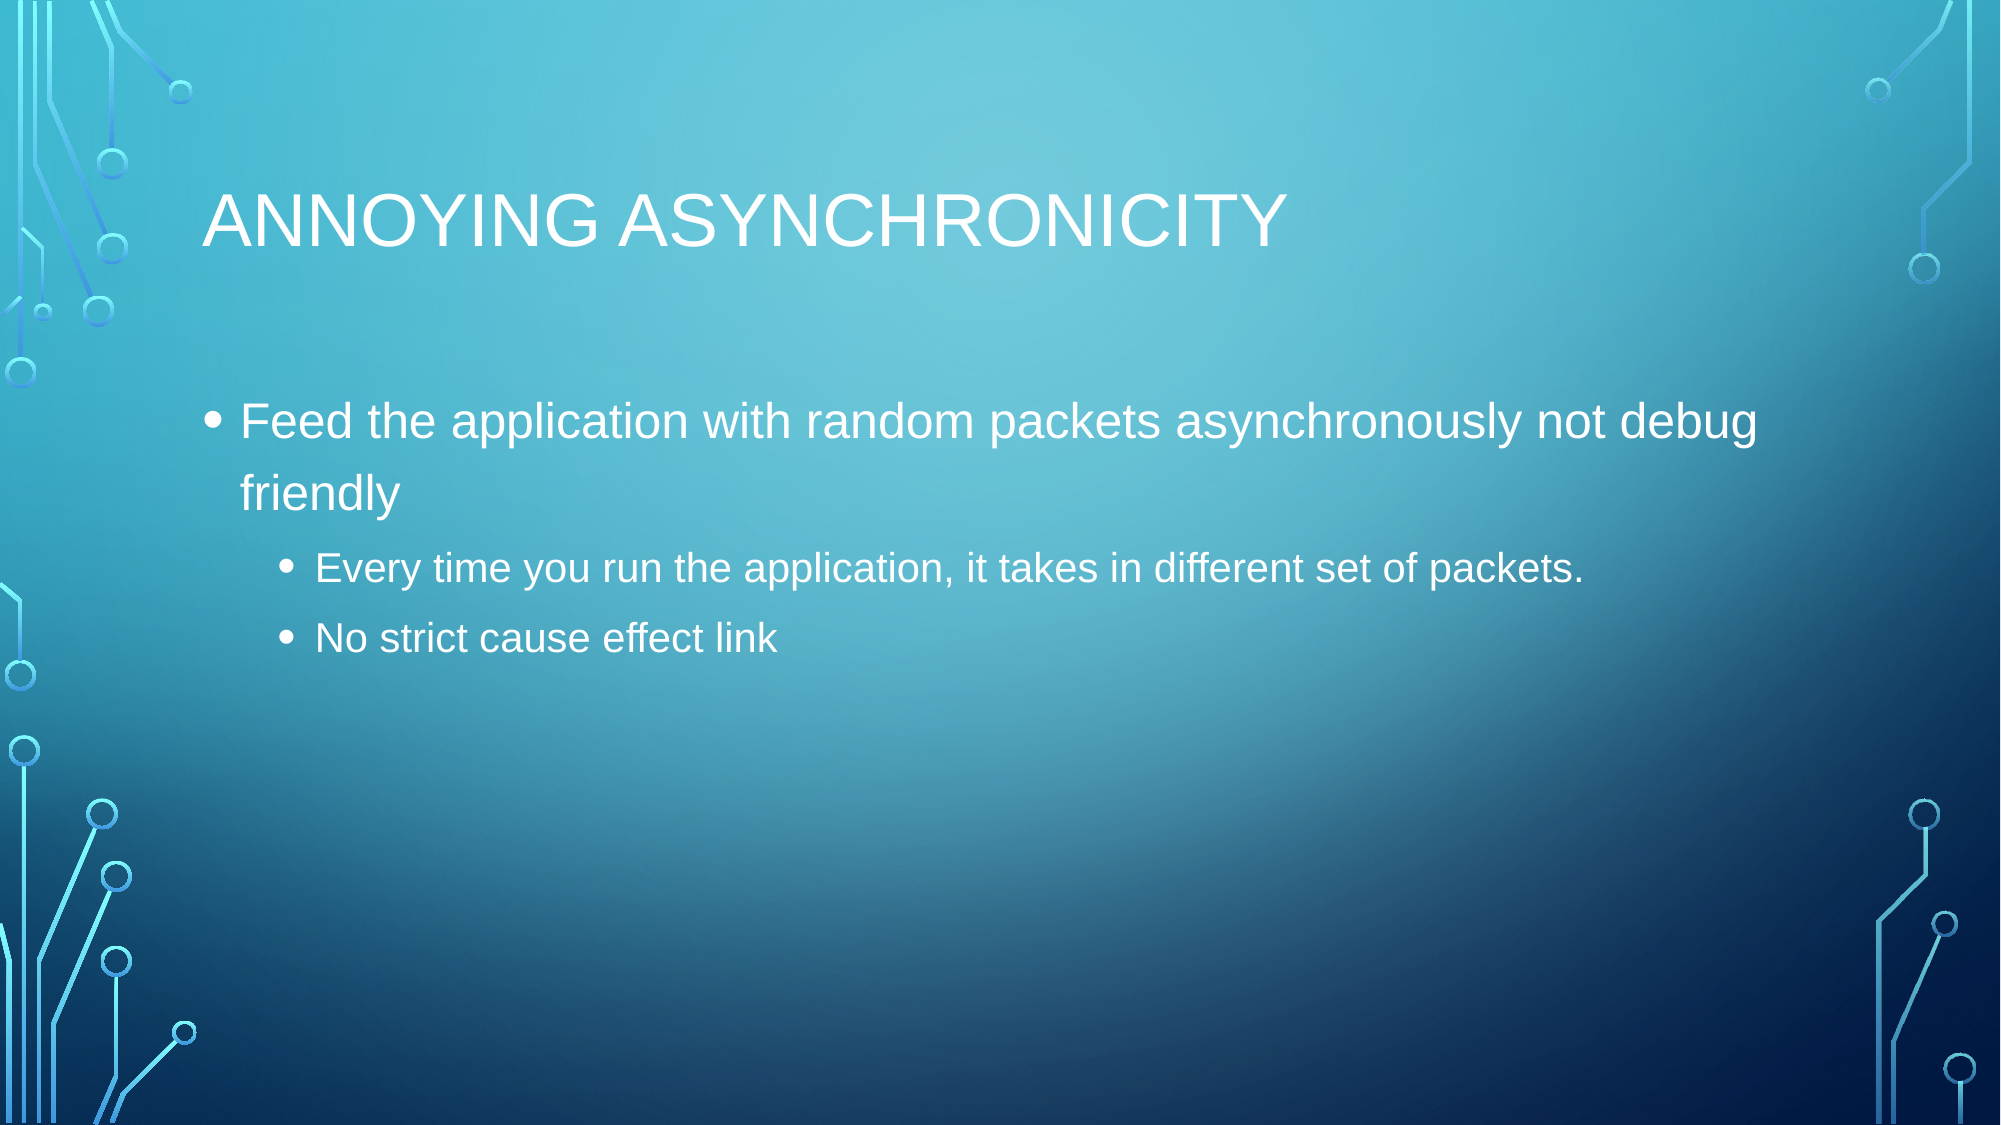

# Annoying asynchronicity
Feed the application with random packets asynchronously not debug friendly
Every time you run the application, it takes in different set of packets.
No strict cause effect link